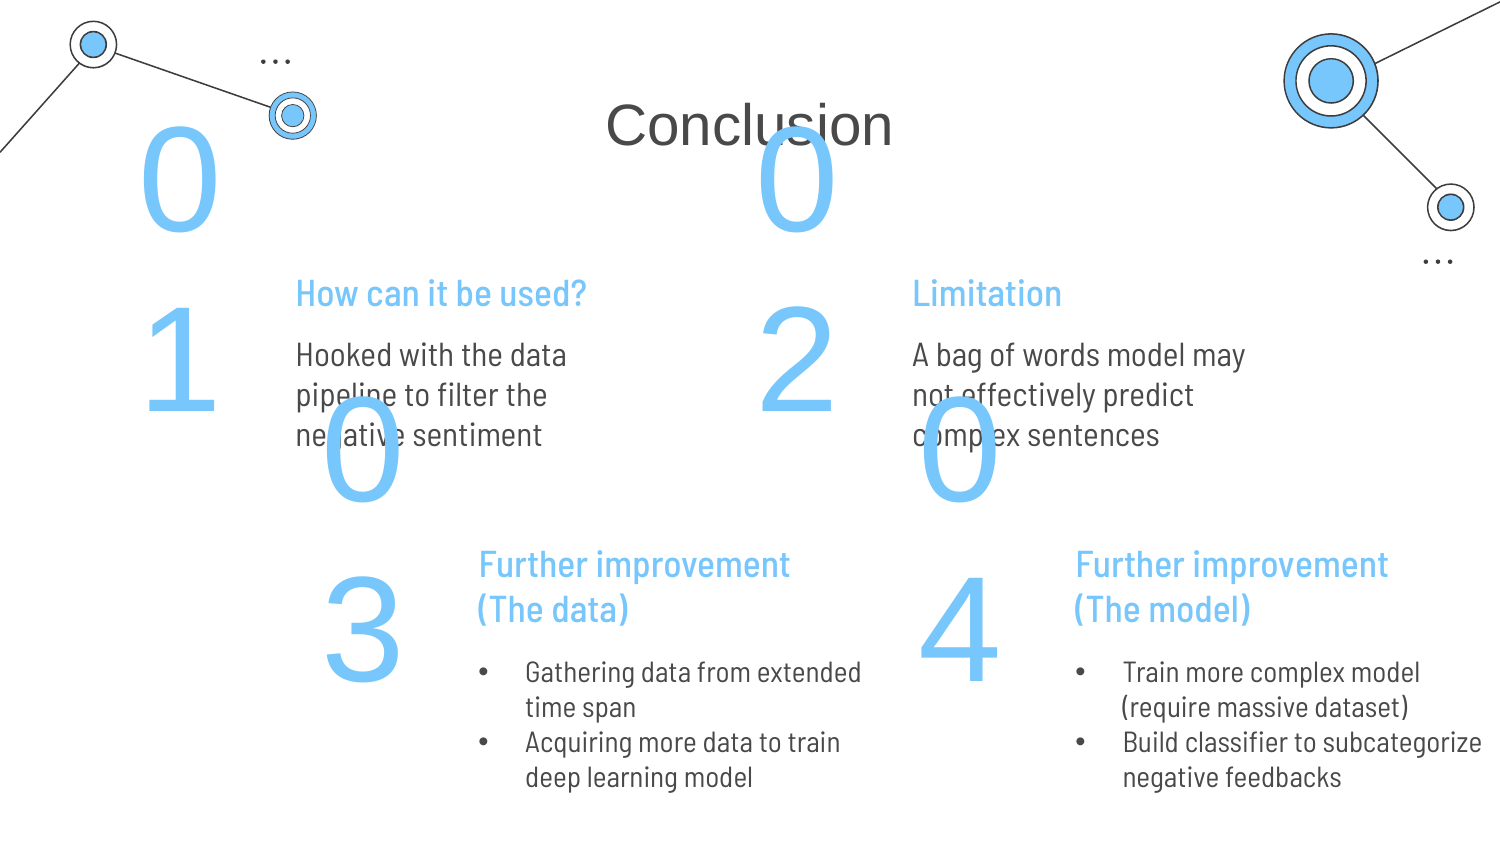

# Conclusion
How can it be used?
Limitation
01
02
Hooked with the data pipeline to filter the negative sentiment
A bag of words model may not effectively predict complex sentences
Further improvement
(The data)
Further improvement
(The model)
03
04
Gathering data from extended time span
Acquiring more data to train deep learning model
Train more complex model (require massive dataset)
Build classifier to subcategorize negative feedbacks